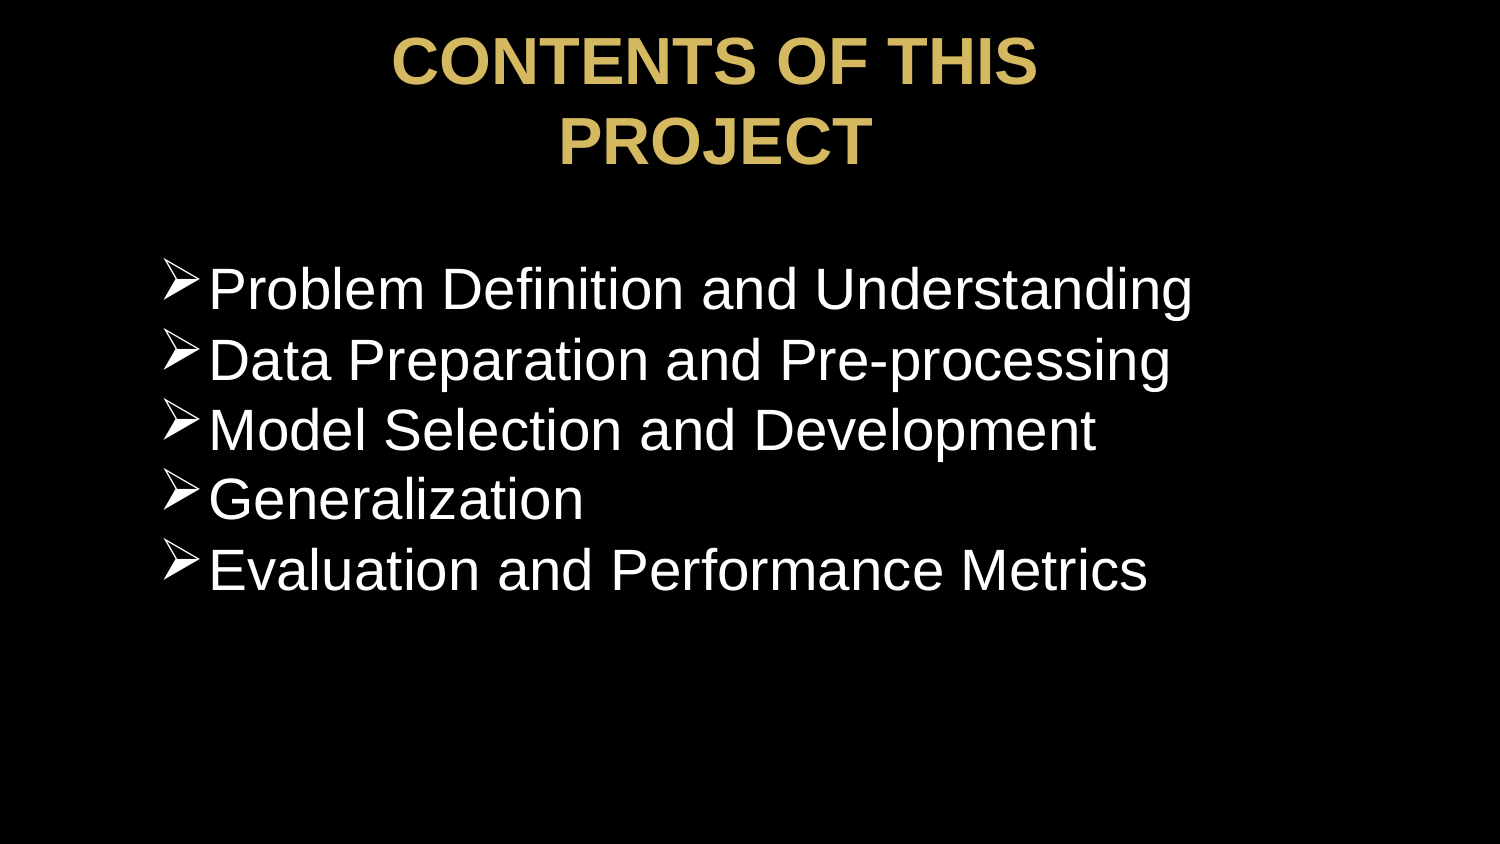

# CONTENTS OF THIS PROJECT
Problem Definition and Understanding
Data Preparation and Pre-processing
Model Selection and Development
Generalization
Evaluation and Performance Metrics